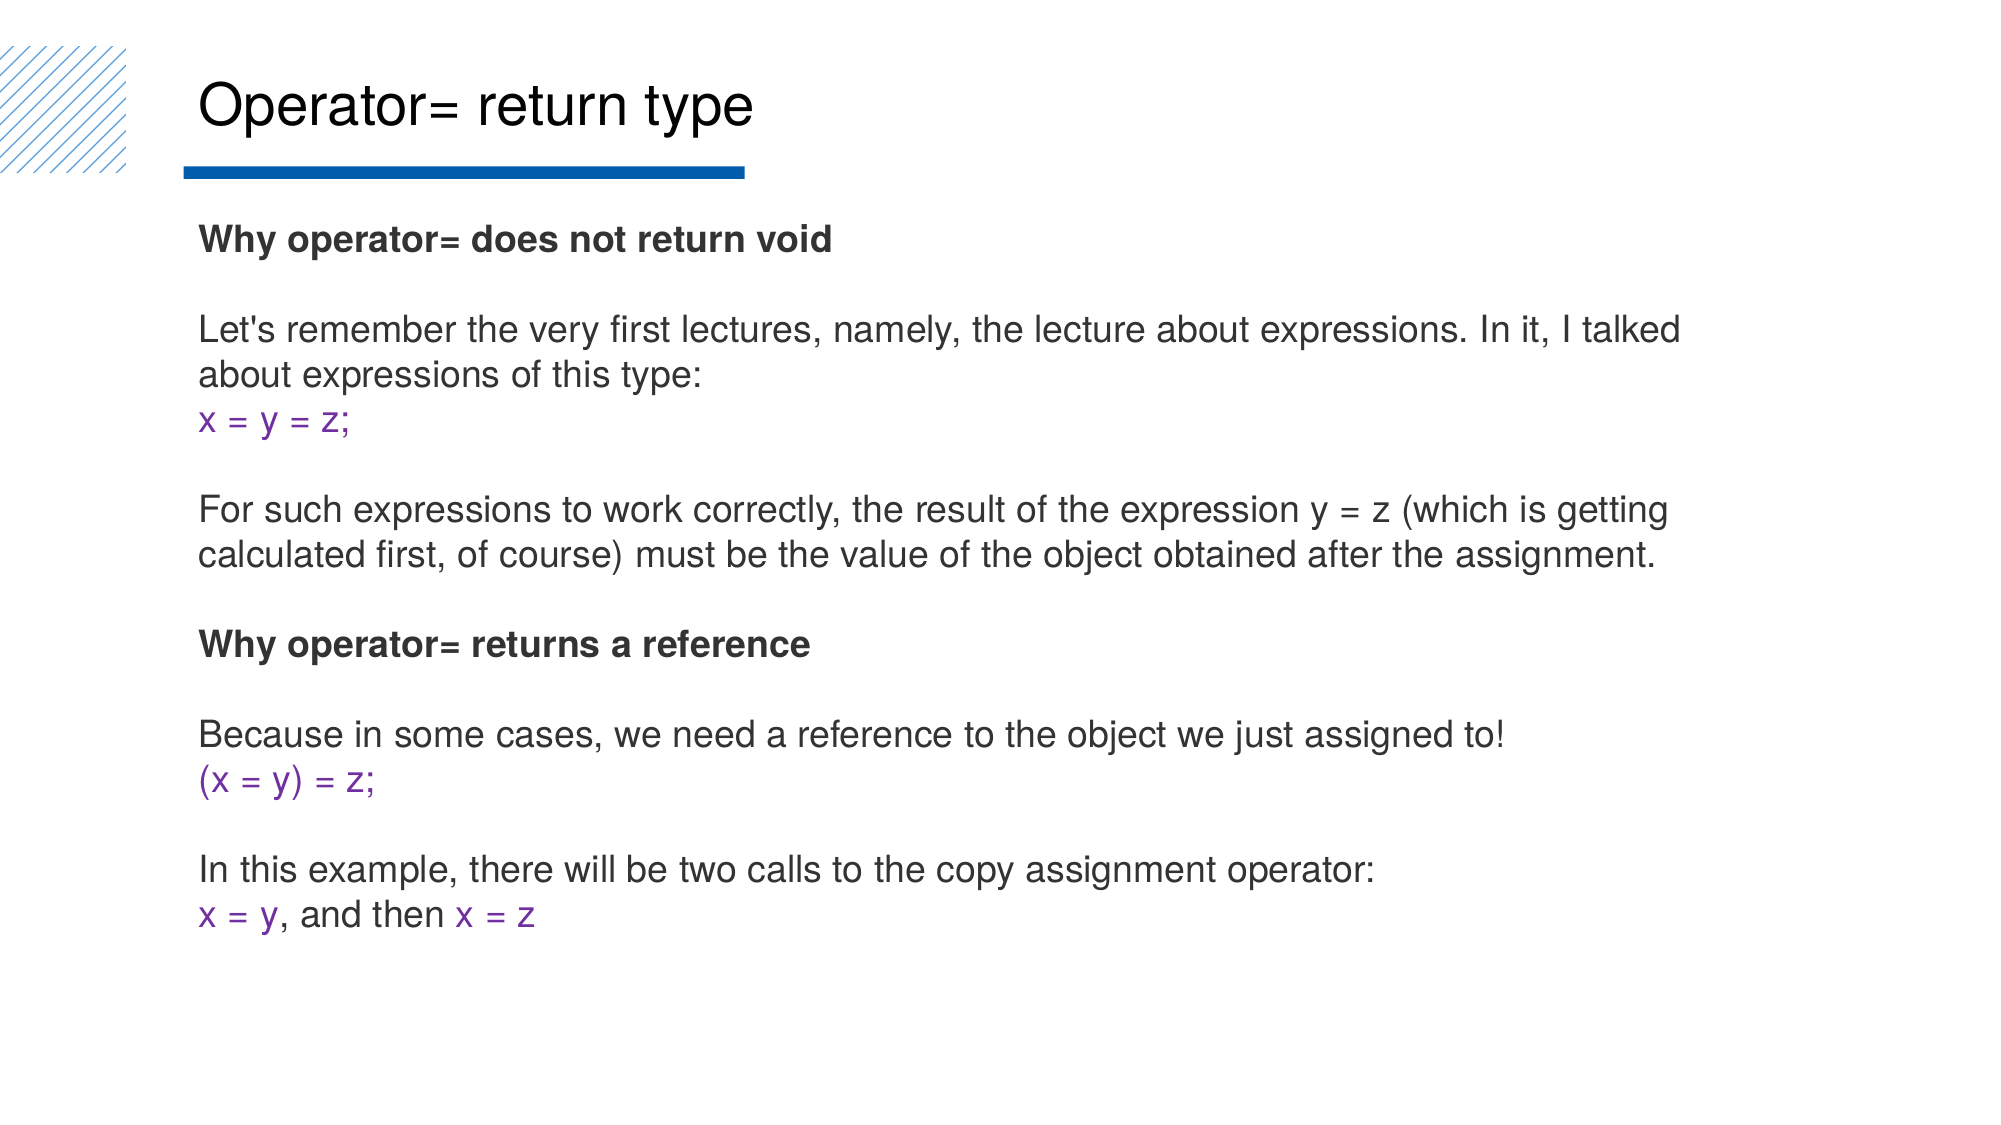

Operator= return type
Why operator= does not return void

Let's remember the very first lectures, namely, the lecture about expressions. In it, I talked about expressions of this type:
x = y = z;

For such expressions to work correctly, the result of the expression y = z (which is getting calculated first, of course) must be the value of the object obtained after the assignment.

Why operator= returns a reference

Because in some cases, we need a reference to the object we just assigned to!
(x = y) = z;

In this example, there will be two calls to the copy assignment operator:
x = y, and then x = z